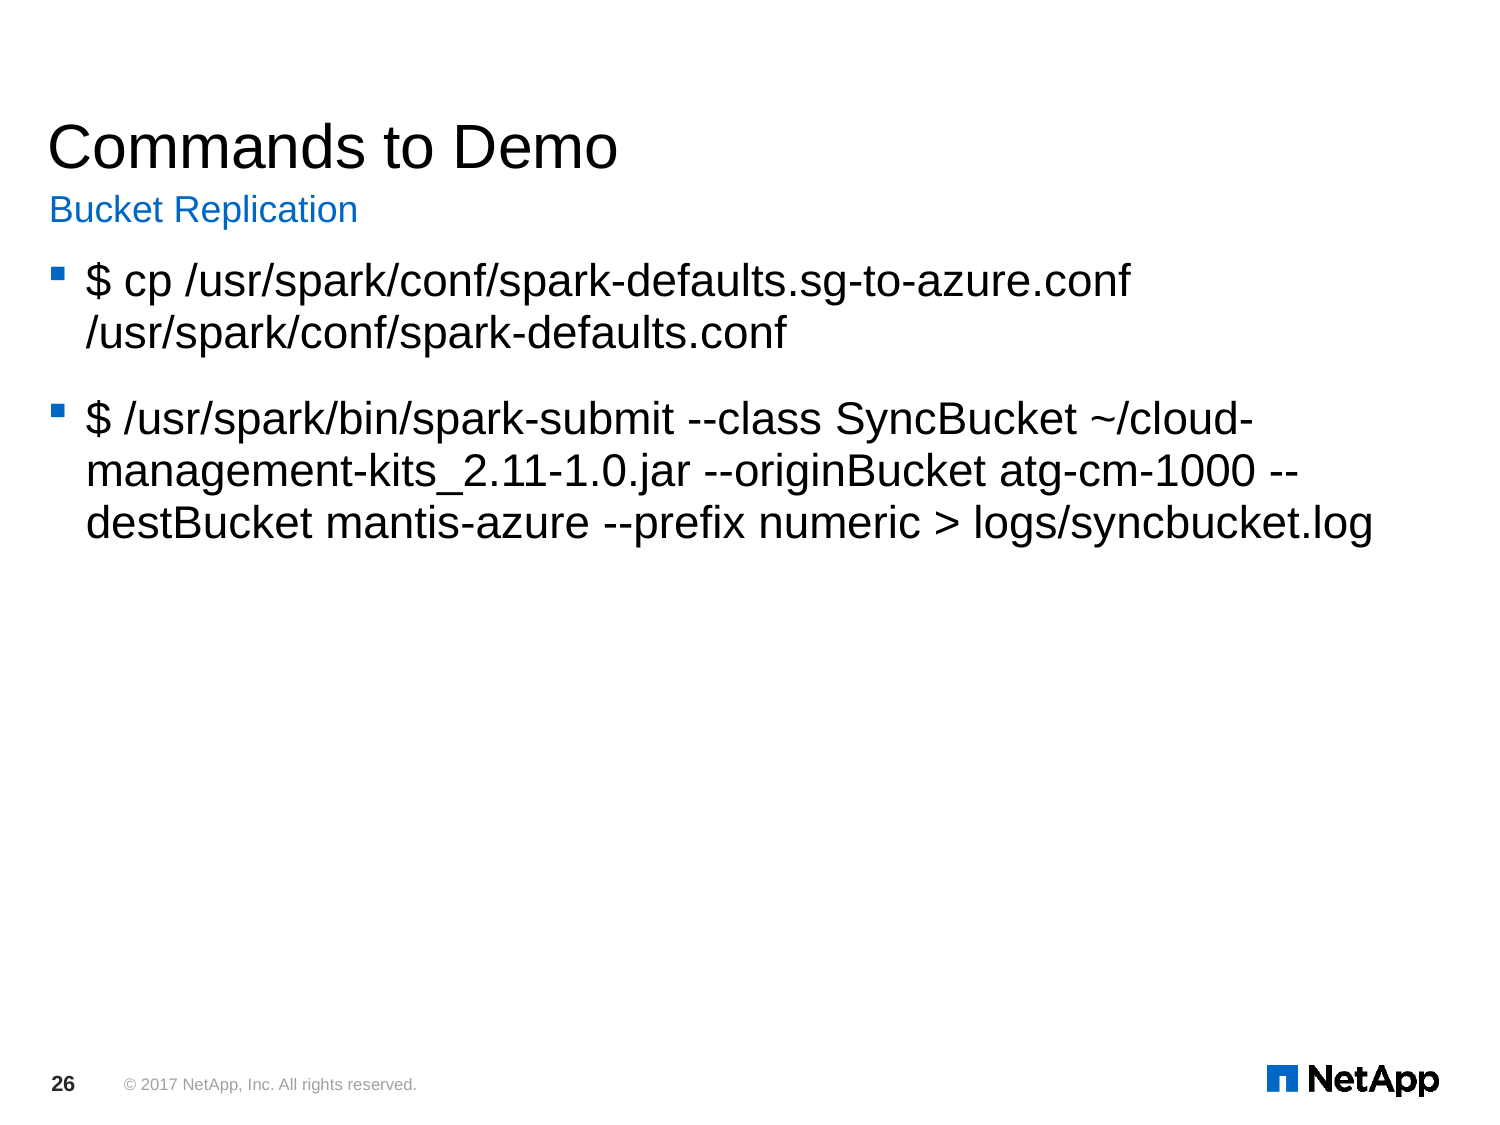

# Commands to Demo
Bucket Replication
$ cp /usr/spark/conf/spark-defaults.sg-to-azure.conf /usr/spark/conf/spark-defaults.conf
$ /usr/spark/bin/spark-submit --class SyncBucket ~/cloud-management-kits_2.11-1.0.jar --originBucket atg-cm-1000 --destBucket mantis-azure --prefix numeric > logs/syncbucket.log
26
© 2017 NetApp, Inc. All rights reserved.